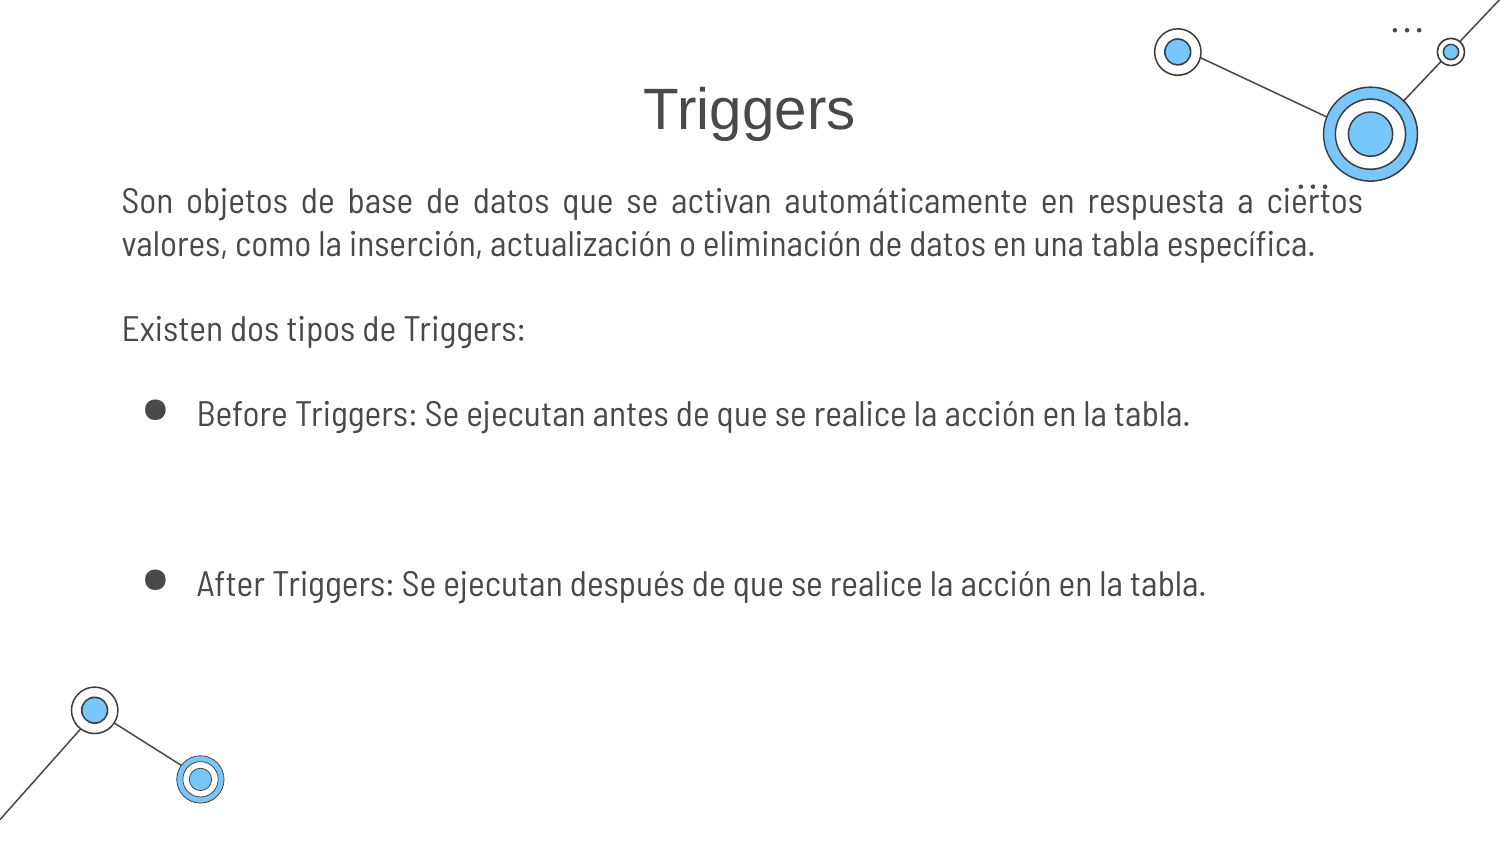

# Triggers
Son objetos de base de datos que se activan automáticamente en respuesta a ciertos valores, como la inserción, actualización o eliminación de datos en una tabla específica.

Existen dos tipos de Triggers:

Before Triggers: Se ejecutan antes de que se realice la acción en la tabla.

After Triggers: Se ejecutan después de que se realice la acción en la tabla.